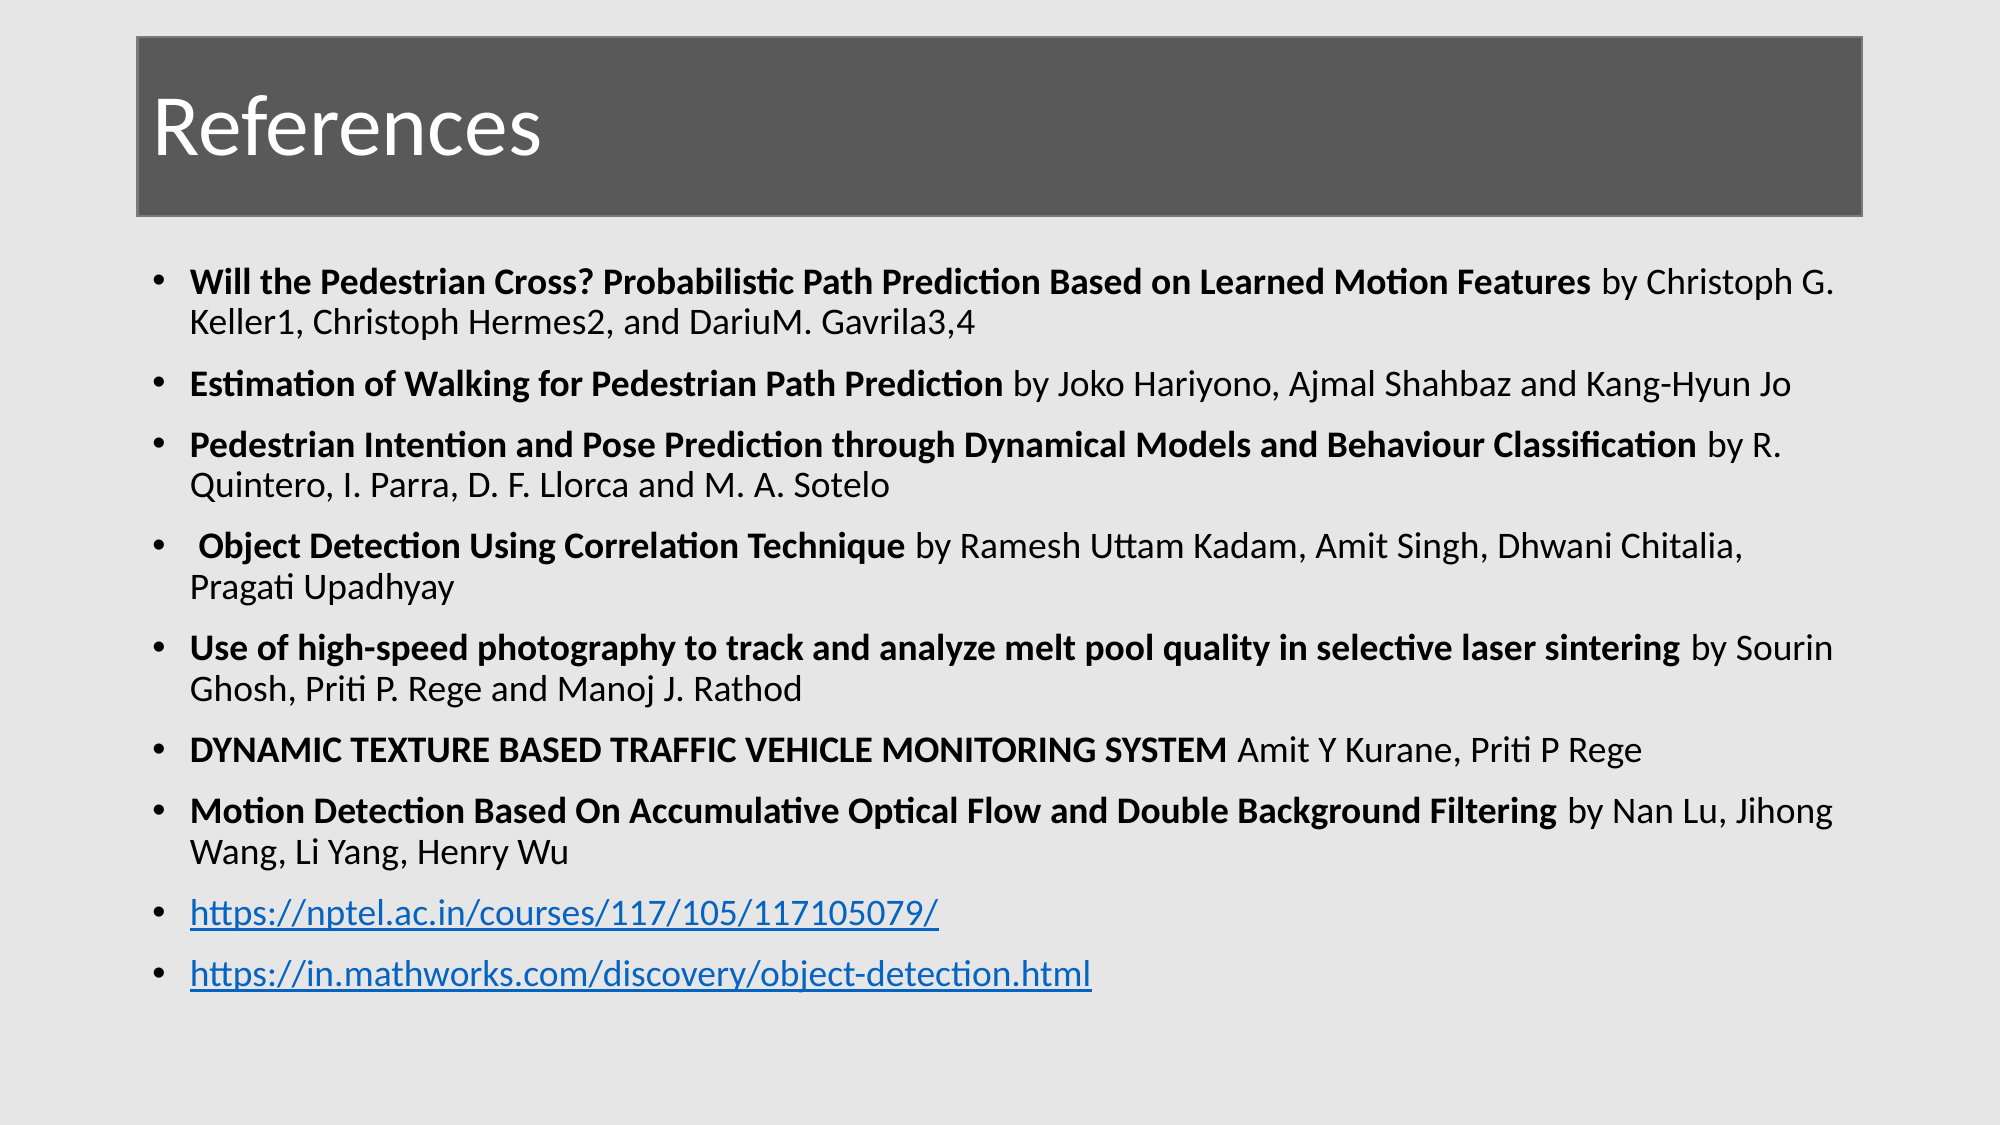

# References
Will the Pedestrian Cross? Probabilistic Path Prediction Based on Learned Motion Features by Christoph G. Keller1, Christoph Hermes2, and DariuM. Gavrila3,4
Estimation of Walking for Pedestrian Path Prediction by Joko Hariyono, Ajmal Shahbaz and Kang-Hyun Jo
Pedestrian Intention and Pose Prediction through Dynamical Models and Behaviour Classification by R. Quintero, I. Parra, D. F. Llorca and M. A. Sotelo
 Object Detection Using Correlation Technique by Ramesh Uttam Kadam, Amit Singh, Dhwani Chitalia, Pragati Upadhyay
Use of high-speed photography to track and analyze melt pool quality in selective laser sintering by Sourin Ghosh, Priti P. Rege and Manoj J. Rathod
DYNAMIC TEXTURE BASED TRAFFIC VEHICLE MONITORING SYSTEM Amit Y Kurane, Priti P Rege
Motion Detection Based On Accumulative Optical Flow and Double Background Filtering by Nan Lu, Jihong Wang, Li Yang, Henry Wu
https://nptel.ac.in/courses/117/105/117105079/
https://in.mathworks.com/discovery/object-detection.html